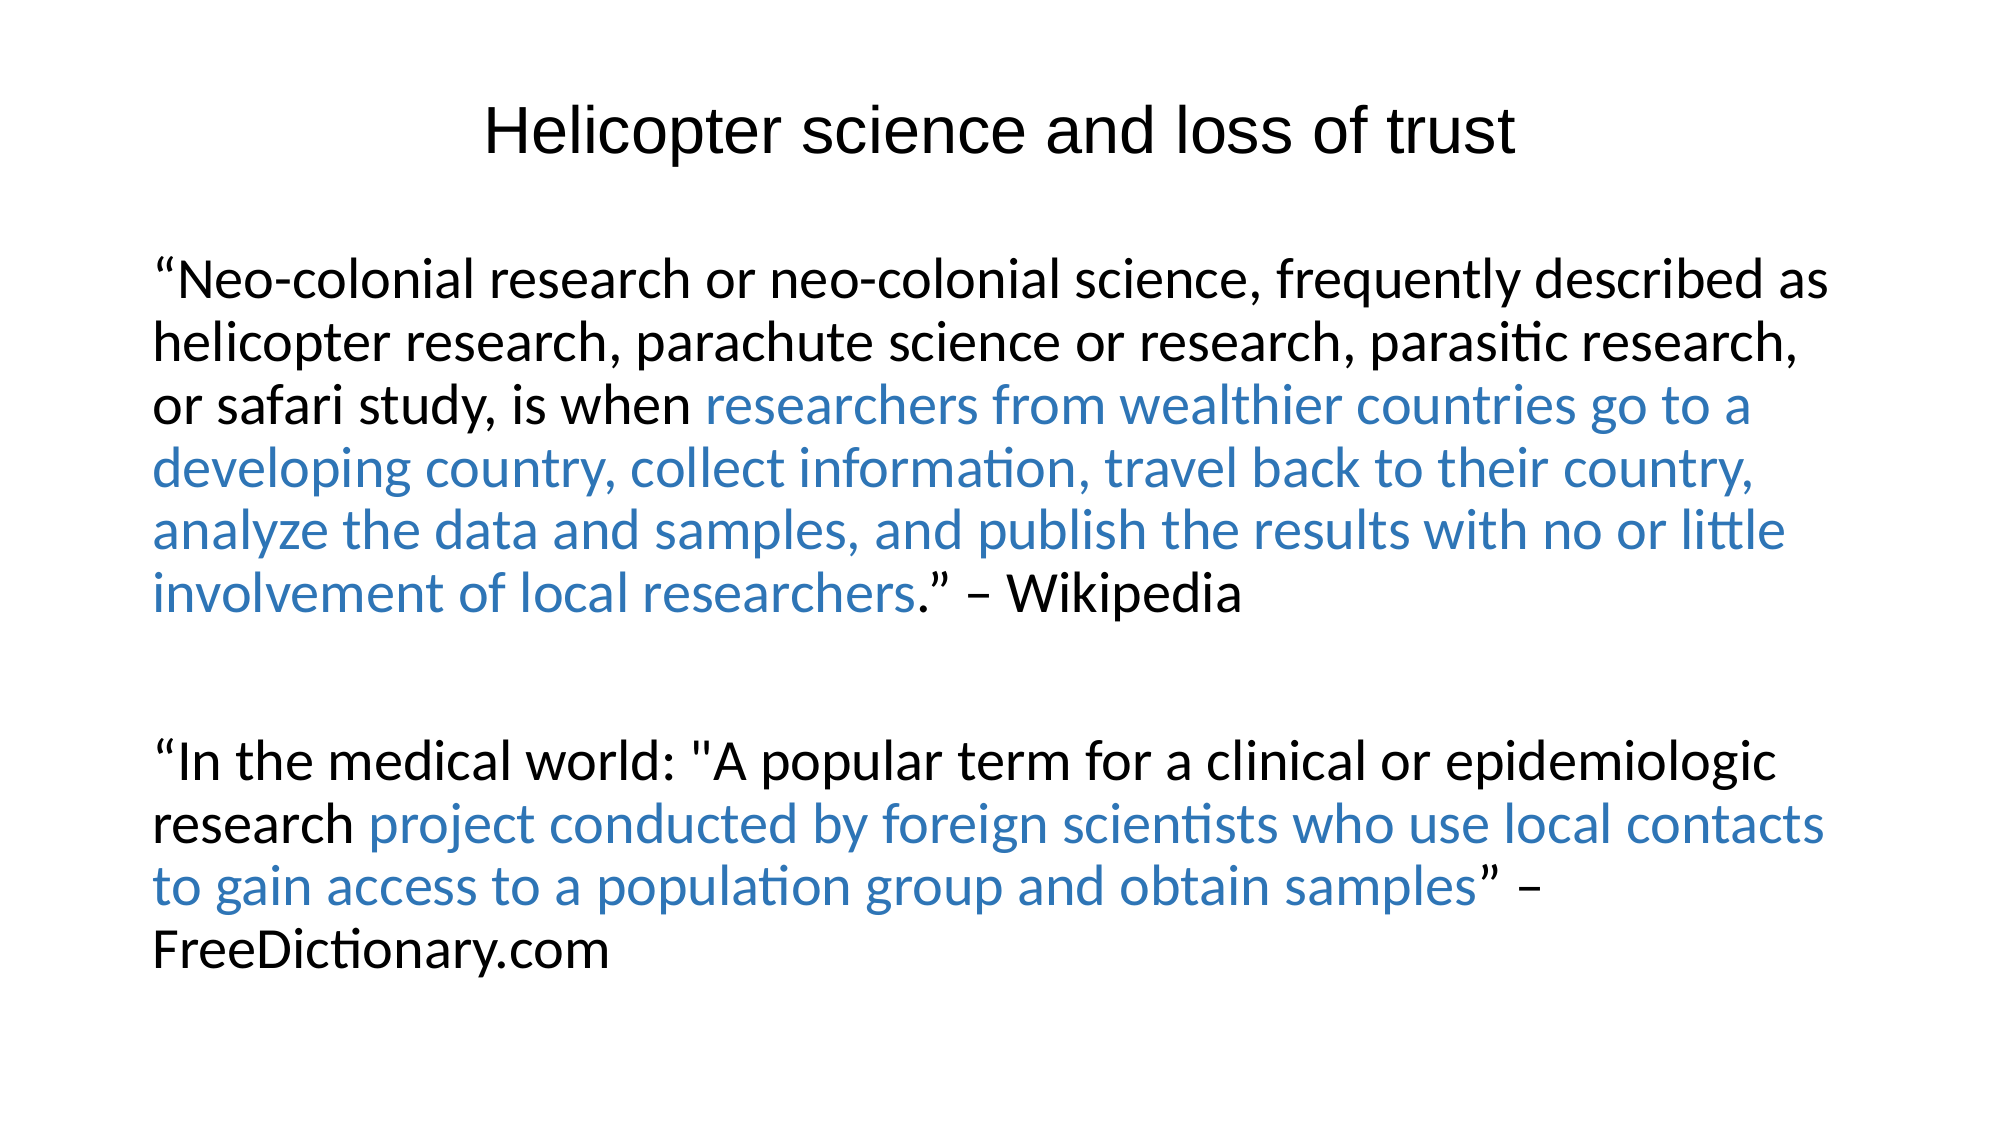

# Helicopter science and loss of trust
“Neo-colonial research or neo-colonial science, frequently described as helicopter research, parachute science or research, parasitic research, or safari study, is when researchers from wealthier countries go to a developing country, collect information, travel back to their country, analyze the data and samples, and publish the results with no or little involvement of local researchers.” – Wikipedia

“In the medical world: "A popular term for a clinical or epidemiologic research project conducted by foreign scientists who use local contacts to gain access to a population group and obtain samples” – FreeDictionary.com